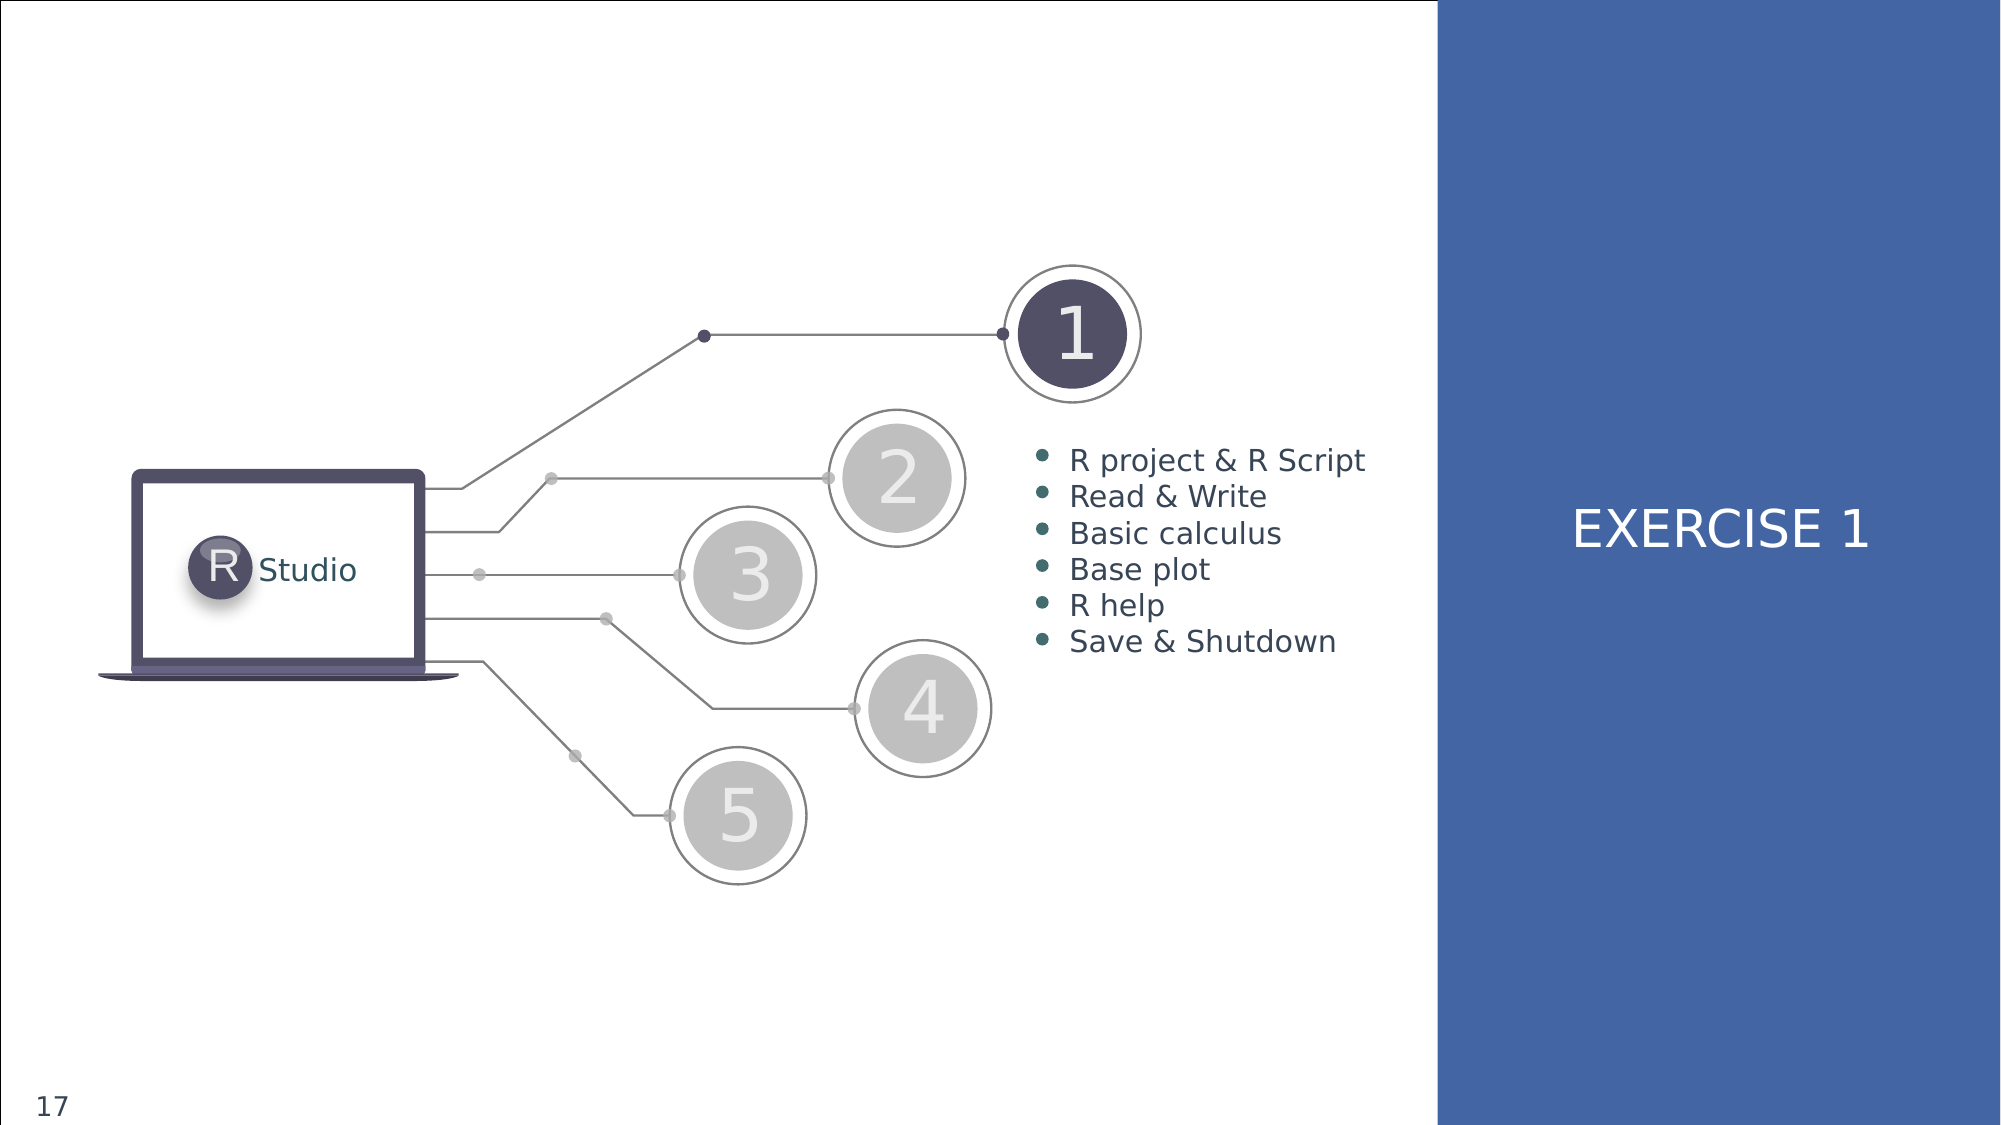

1

2

3

4

5

R

Studio

R project & R Script
Read & Write
Basic calculus
Base plot
R help
Save & Shutdown

EXERCISE 1
17